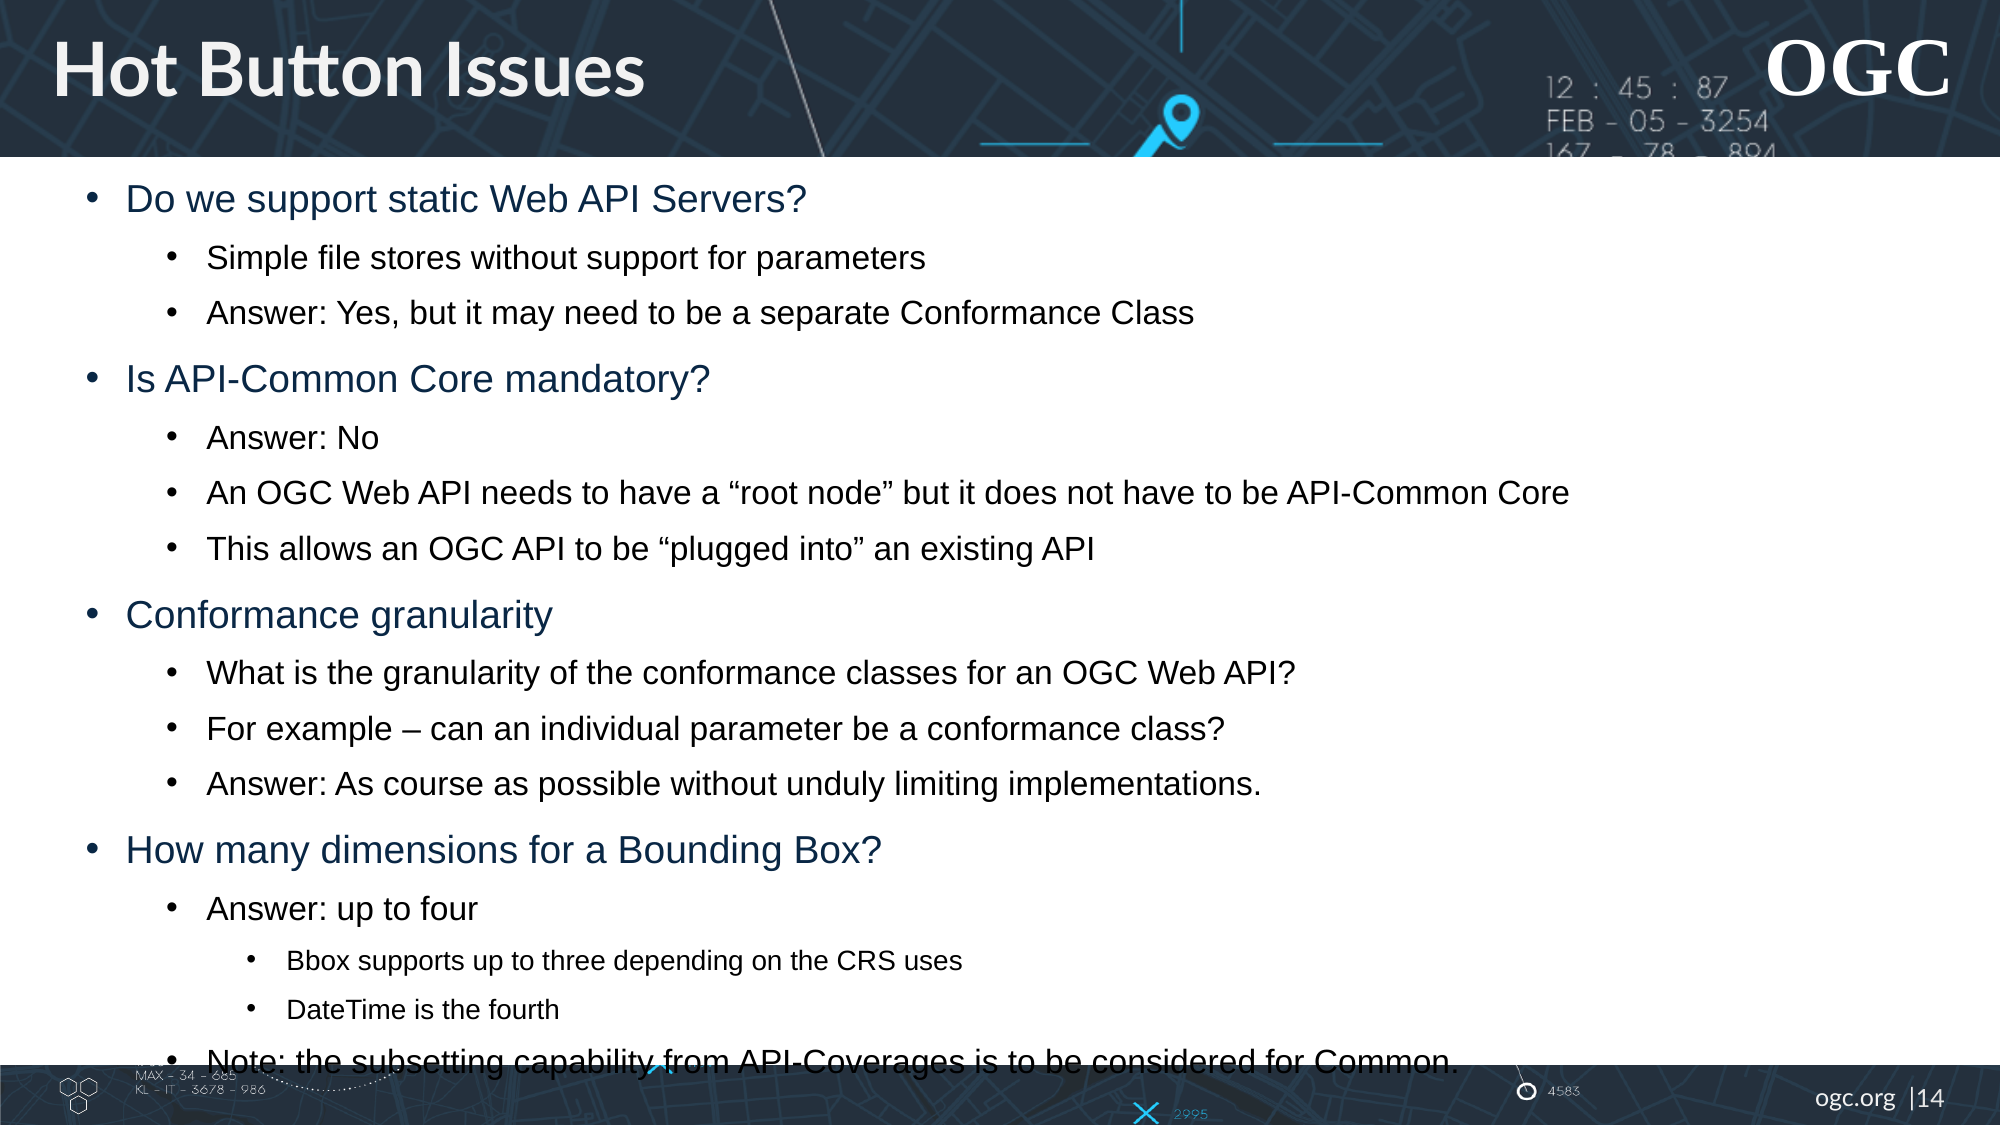

# Hot Button Issues
Do we support static Web API Servers?
Simple file stores without support for parameters
Answer: Yes, but it may need to be a separate Conformance Class
Is API-Common Core mandatory?
Answer: No
An OGC Web API needs to have a “root node” but it does not have to be API-Common Core
This allows an OGC API to be “plugged into” an existing API
Conformance granularity
What is the granularity of the conformance classes for an OGC Web API?
For example – can an individual parameter be a conformance class?
Answer: As course as possible without unduly limiting implementations.
How many dimensions for a Bounding Box?
Answer: up to four
Bbox supports up to three depending on the CRS uses
DateTime is the fourth
Note: the subsetting capability from API-Coverages is to be considered for Common.

14